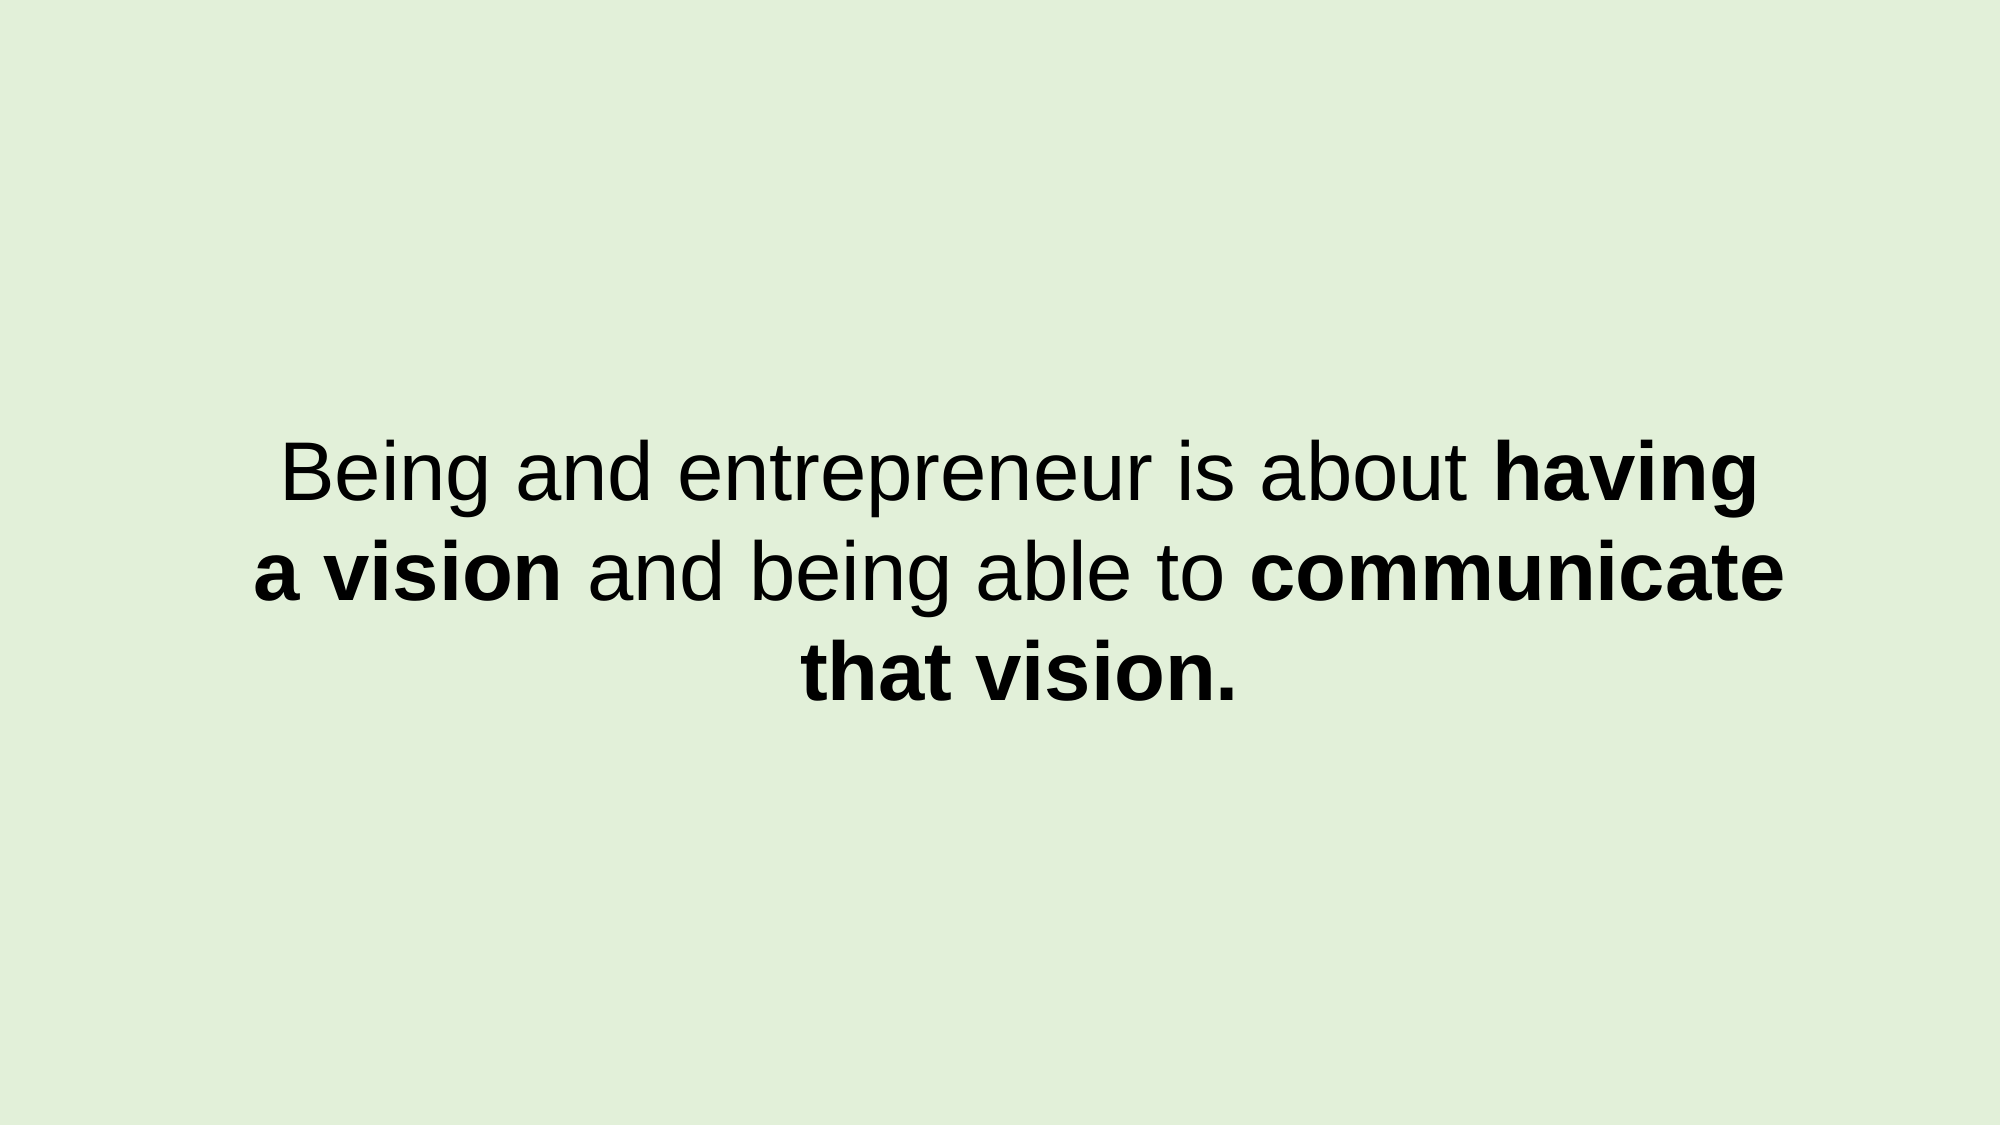

Being and entrepreneur is about having a vision and being able to communicate that vision.